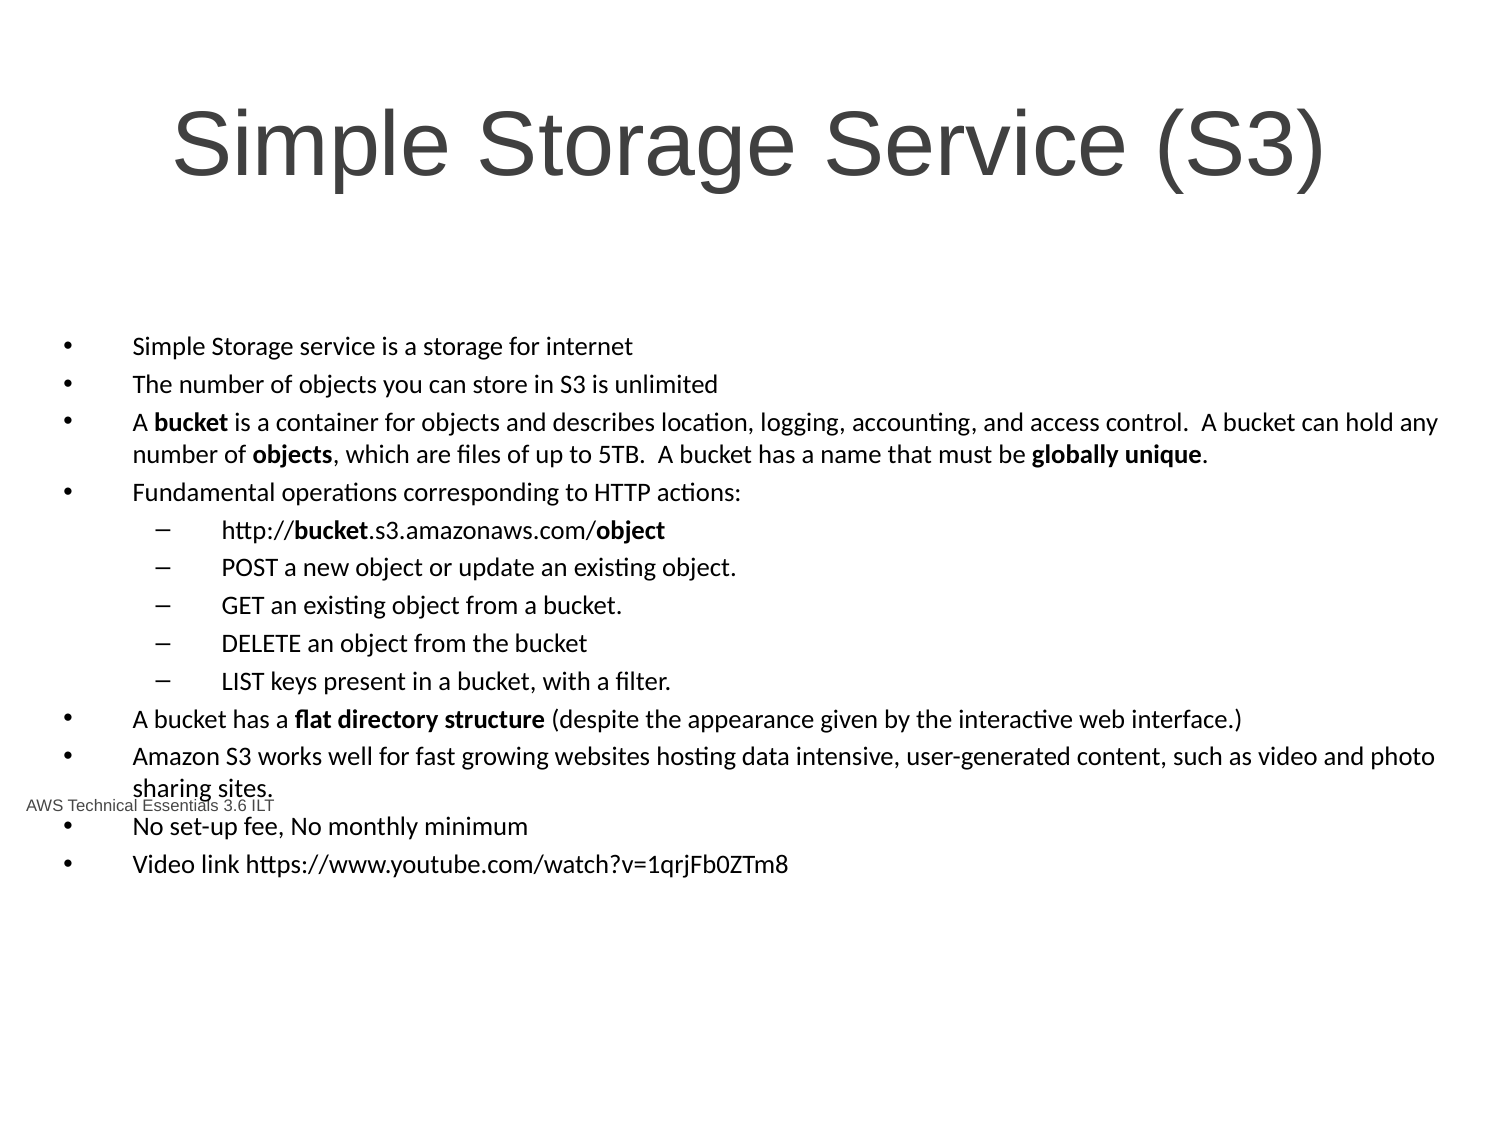

# Simple Storage Service (S3)

Simple Storage service is a storage for internet
The number of objects you can store in S3 is unlimited
A bucket is a container for objects and describes location, logging, accounting, and access control.  A bucket can hold any number of objects, which are files of up to 5TB.  A bucket has a name that must be globally unique.
Fundamental operations corresponding to HTTP actions:
http://bucket.s3.amazonaws.com/object
POST a new object or update an existing object.
GET an existing object from a bucket.
DELETE an object from the bucket
LIST keys present in a bucket, with a filter.
A bucket has a flat directory structure (despite the appearance given by the interactive web interface.)
Amazon S3 works well for fast growing websites hosting data intensive, user-generated content, such as video and photo sharing sites.
No set-up fee, No monthly minimum
Video link https://www.youtube.com/watch?v=1qrjFb0ZTm8

AWS Technical Essentials 3.6 ILT